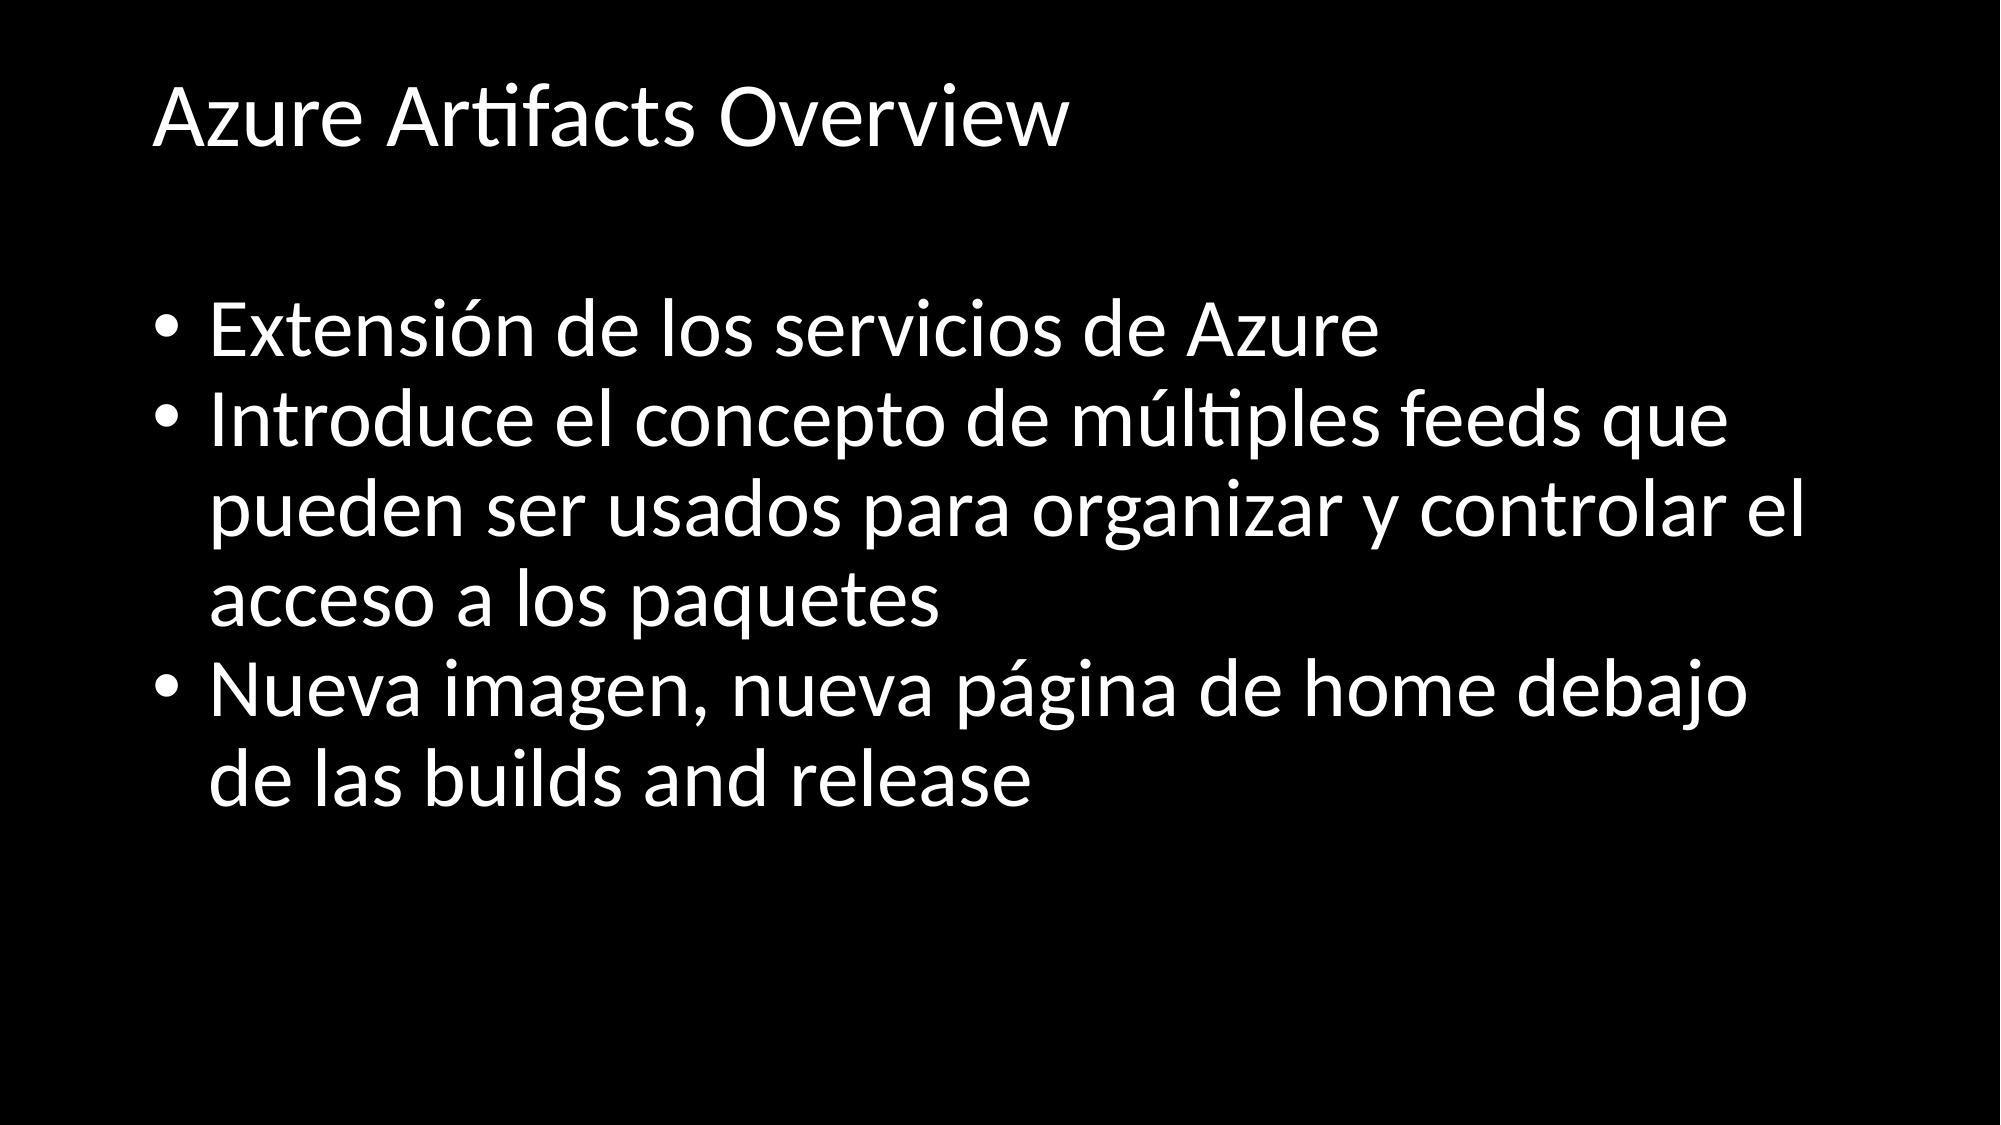

# Azure Artifacts Overview
Extensión de los servicios de Azure
Introduce el concepto de múltiples feeds que pueden ser usados para organizar y controlar el acceso a los paquetes
Nueva imagen, nueva página de home debajo de las builds and release